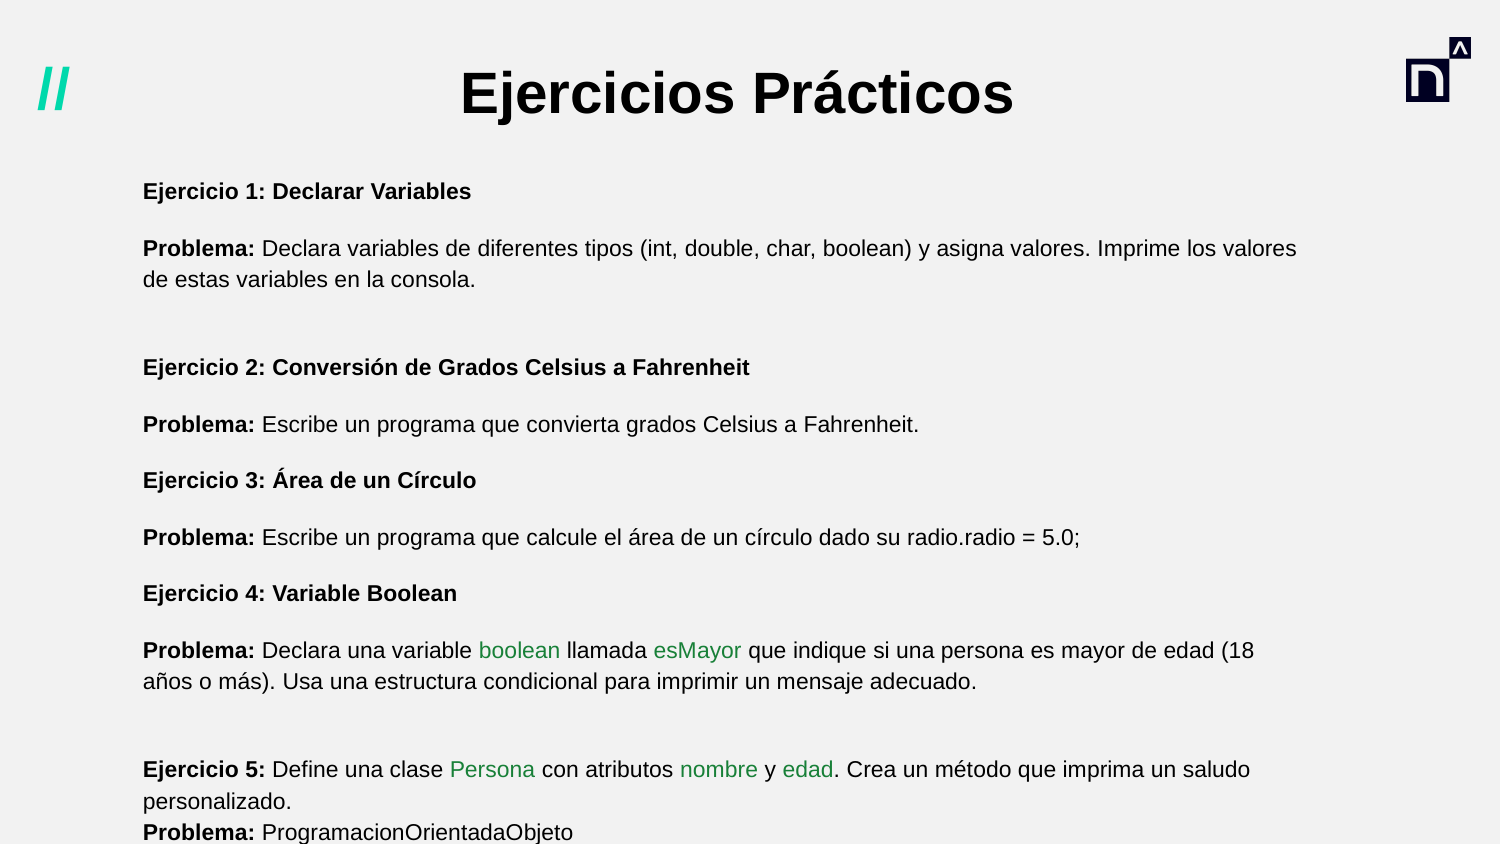

# Ejercicios Prácticos

Ejercicio 1: Declarar Variables
Problema: Declara variables de diferentes tipos (int, double, char, boolean) y asigna valores. Imprime los valores de estas variables en la consola.
Ejercicio 2: Conversión de Grados Celsius a Fahrenheit
Problema: Escribe un programa que convierta grados Celsius a Fahrenheit.
Ejercicio 3: Área de un Círculo
Problema: Escribe un programa que calcule el área de un círculo dado su radio.radio = 5.0;
Ejercicio 4: Variable Boolean
Problema: Declara una variable boolean llamada esMayor que indique si una persona es mayor de edad (18 años o más). Usa una estructura condicional para imprimir un mensaje adecuado.
Ejercicio 5: Define una clase Persona con atributos nombre y edad. Crea un método que imprima un saludo personalizado.
Problema: ProgramacionOrientadaObjeto